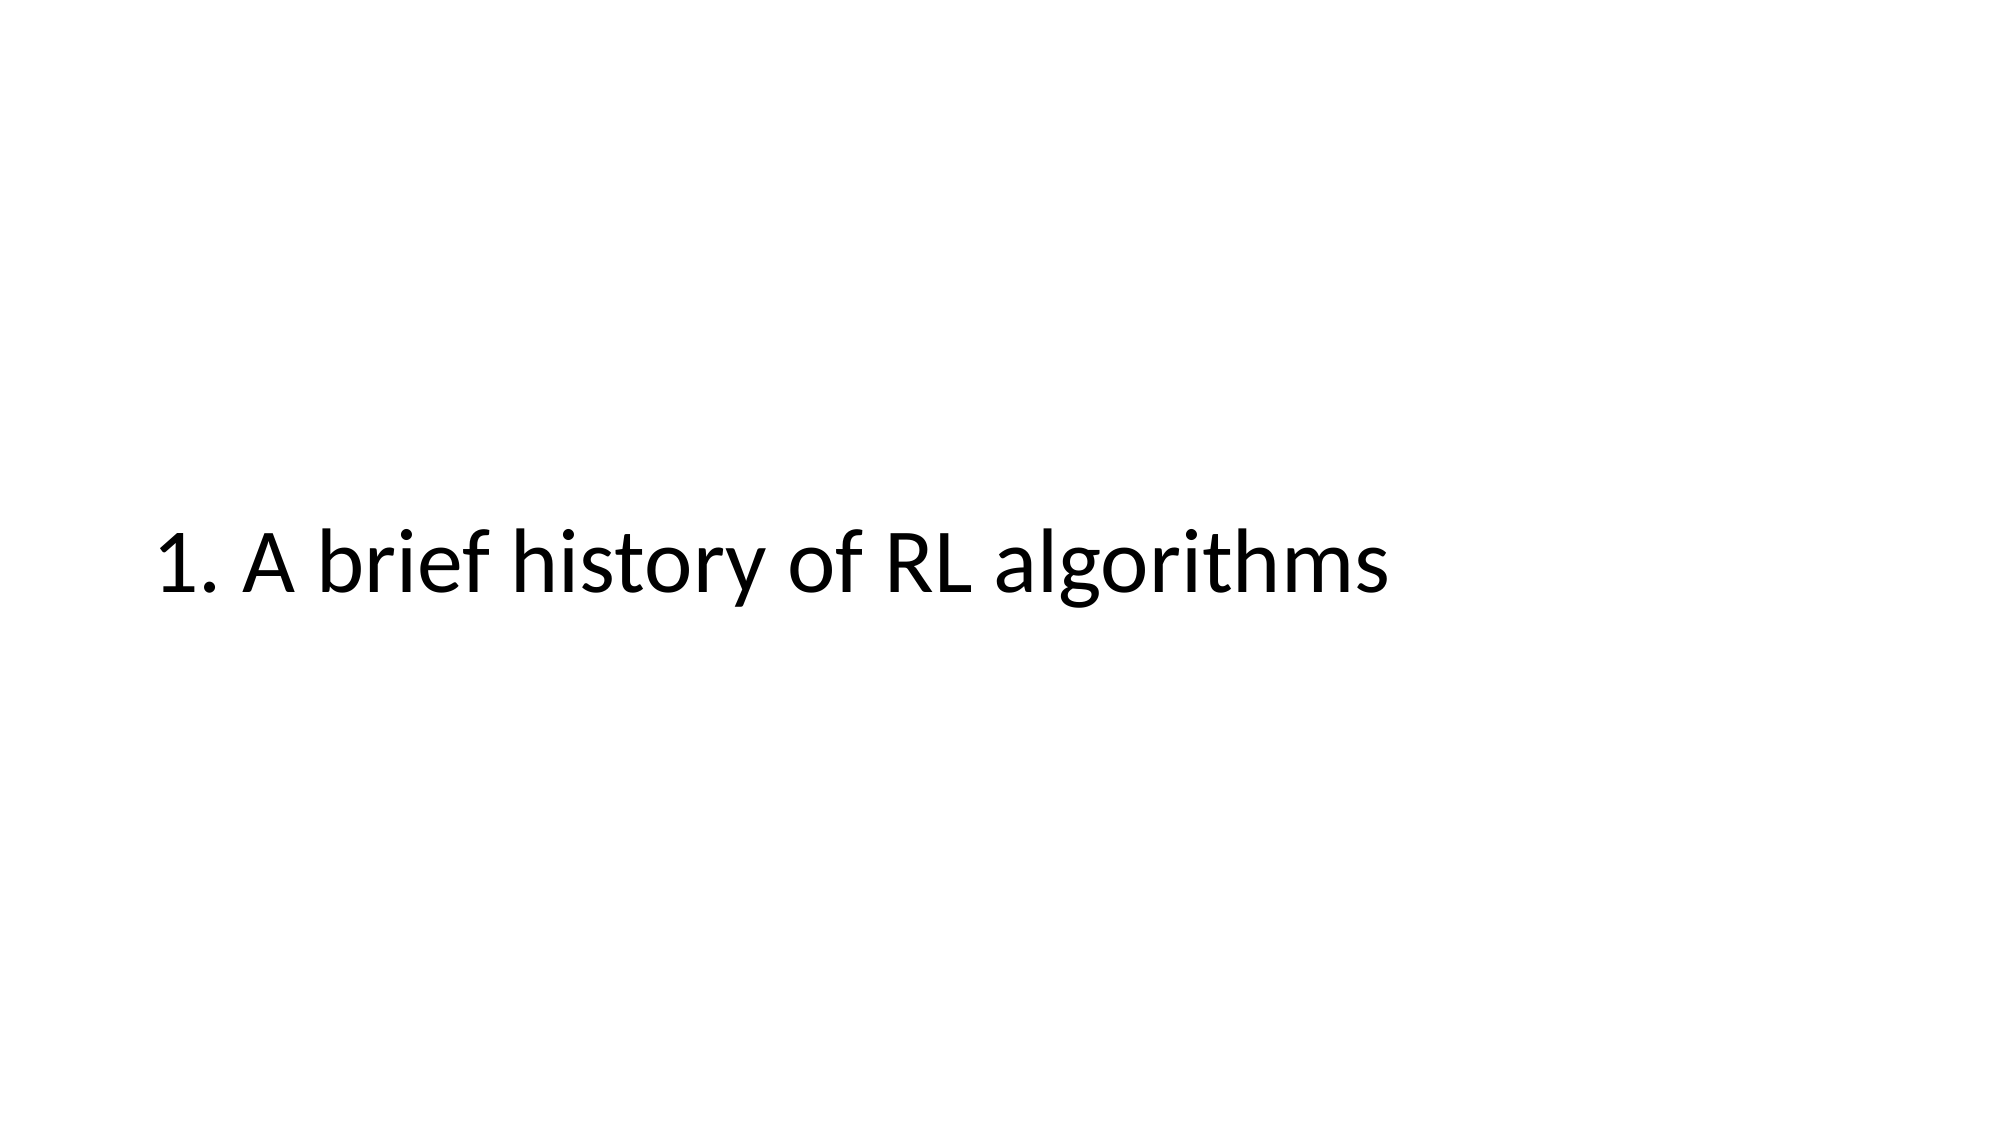

# 1. A brief history of RL algorithms